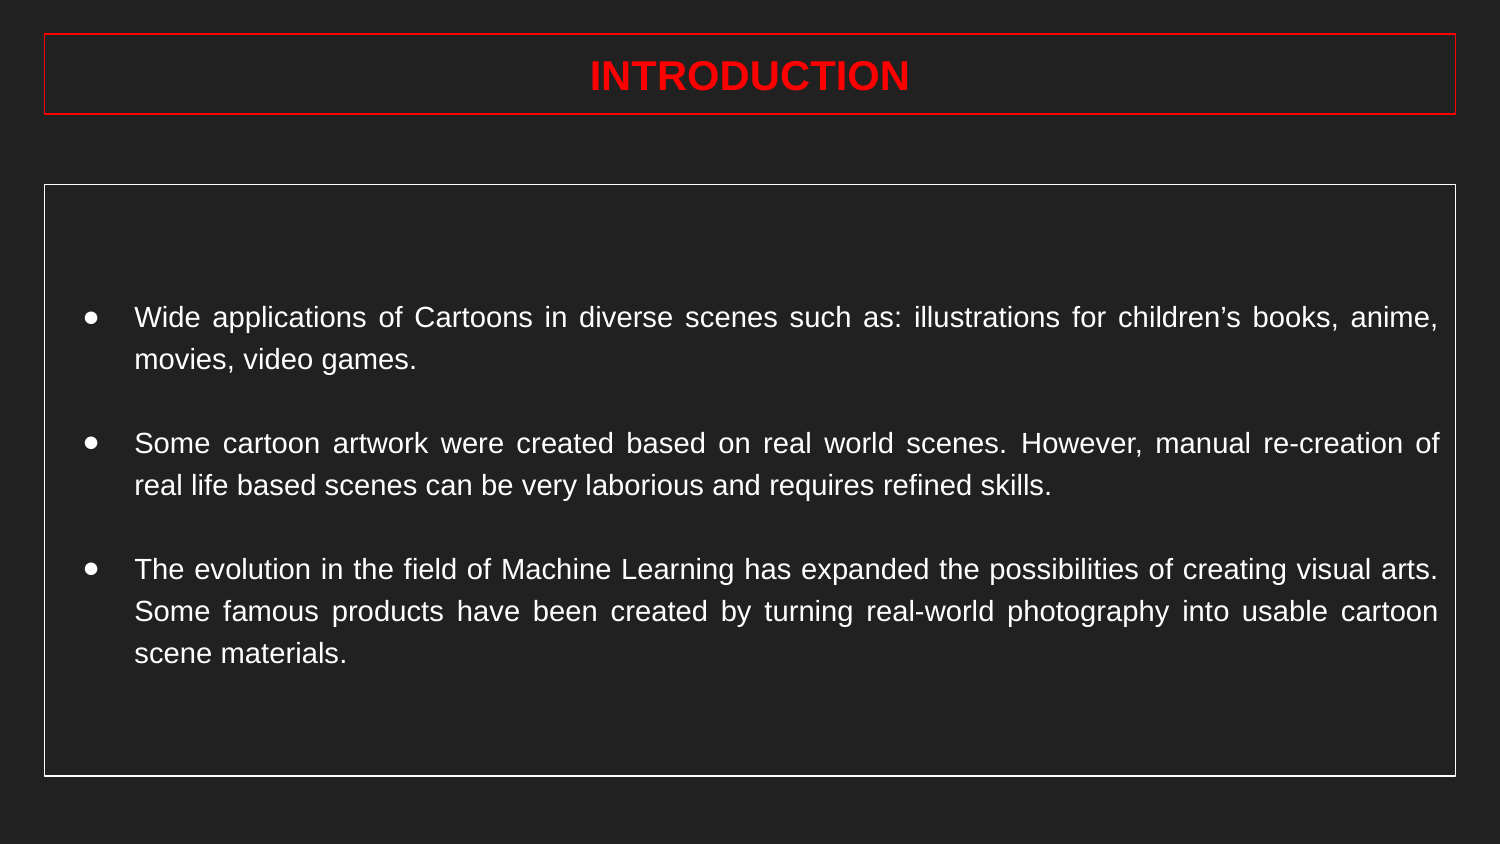

INTRODUCTION
Wide applications of Cartoons in diverse scenes such as: illustrations for children’s books, anime, movies, video games.

Some cartoon artwork were created based on real world scenes. However, manual re-creation of real life based scenes can be very laborious and requires refined skills.

The evolution in the field of Machine Learning has expanded the possibilities of creating visual arts. Some famous products have been created by turning real-world photography into usable cartoon scene materials.